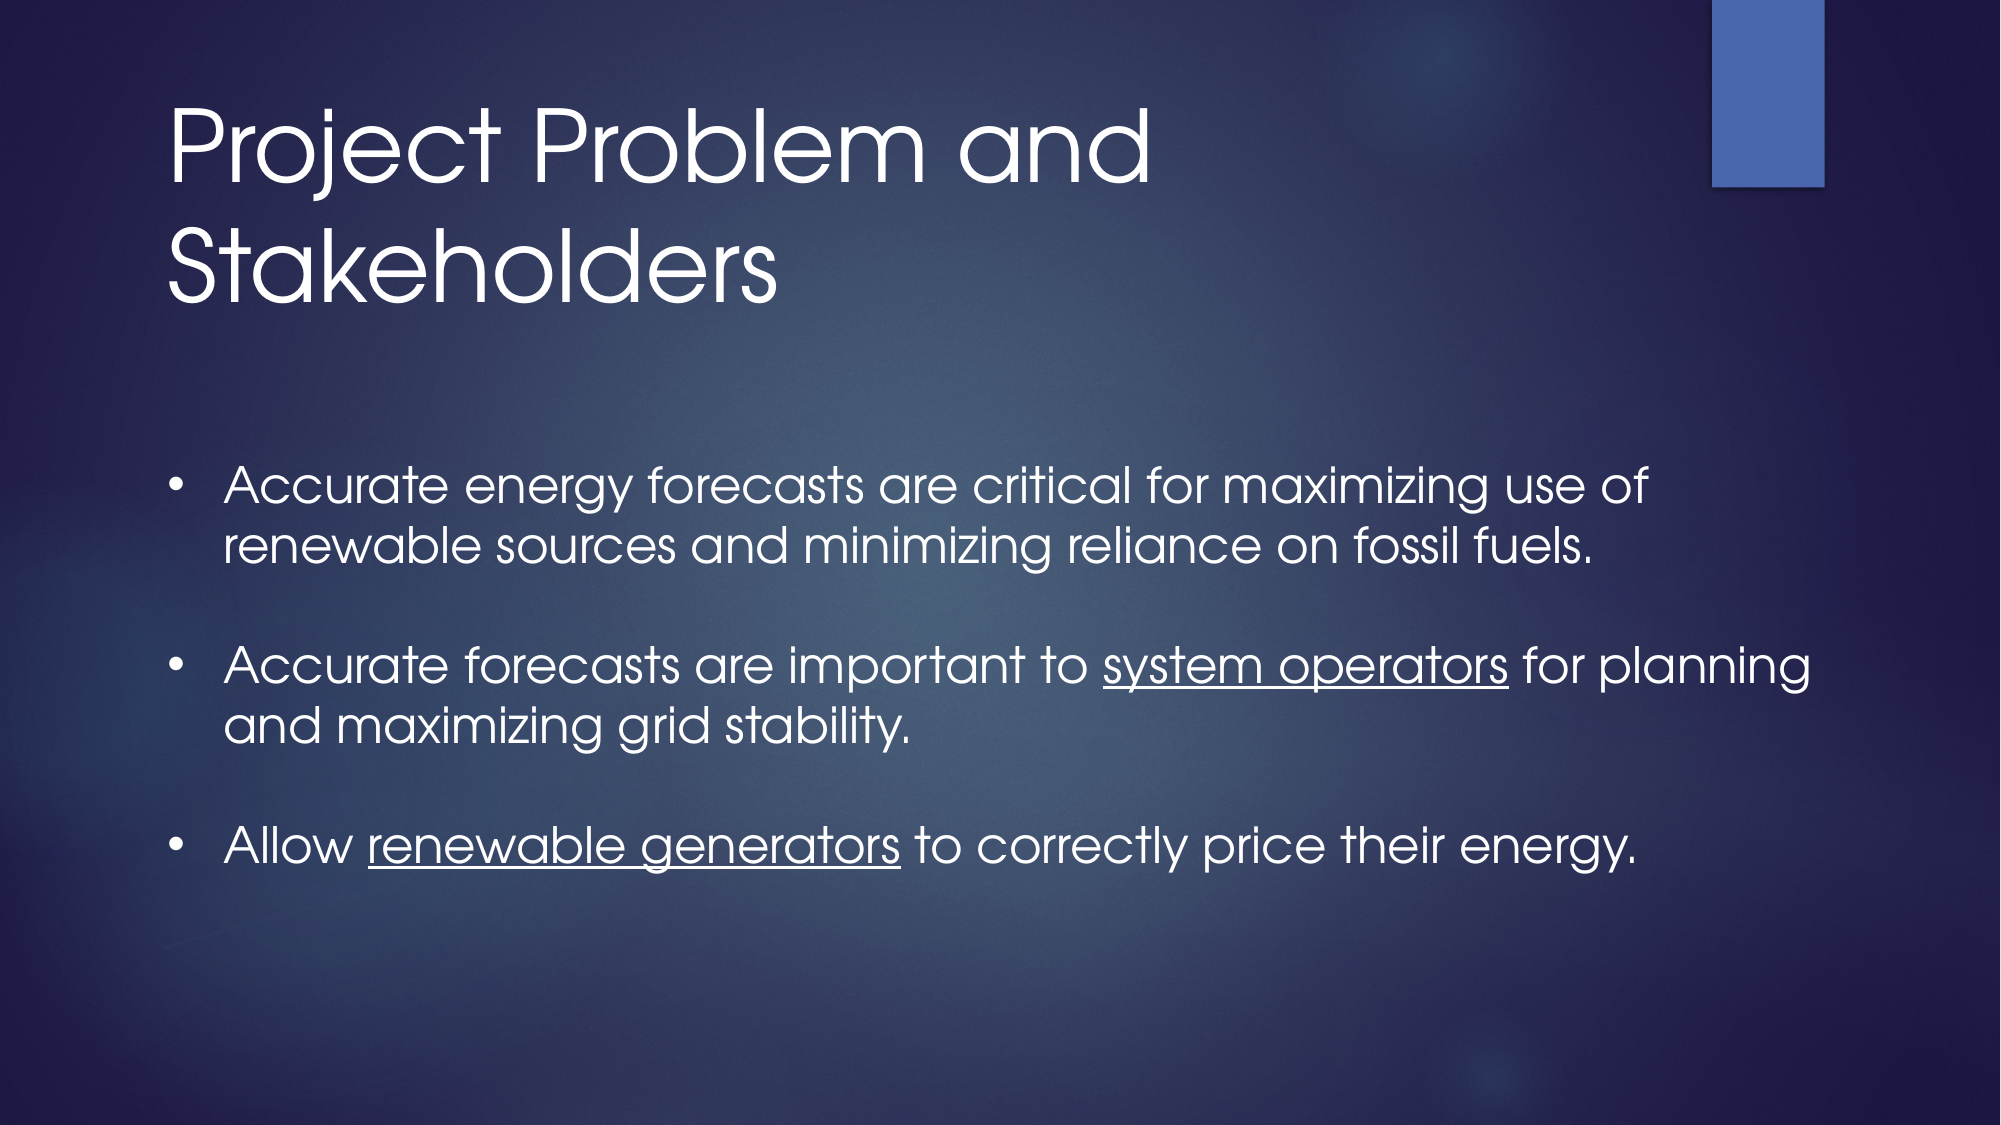

# Project Problem and Stakeholders
Accurate energy forecasts are critical for maximizing use of renewable sources and minimizing reliance on fossil fuels.

Accurate forecasts are important to system operators for planning and maximizing grid stability.

Allow renewable generators to correctly price their energy.